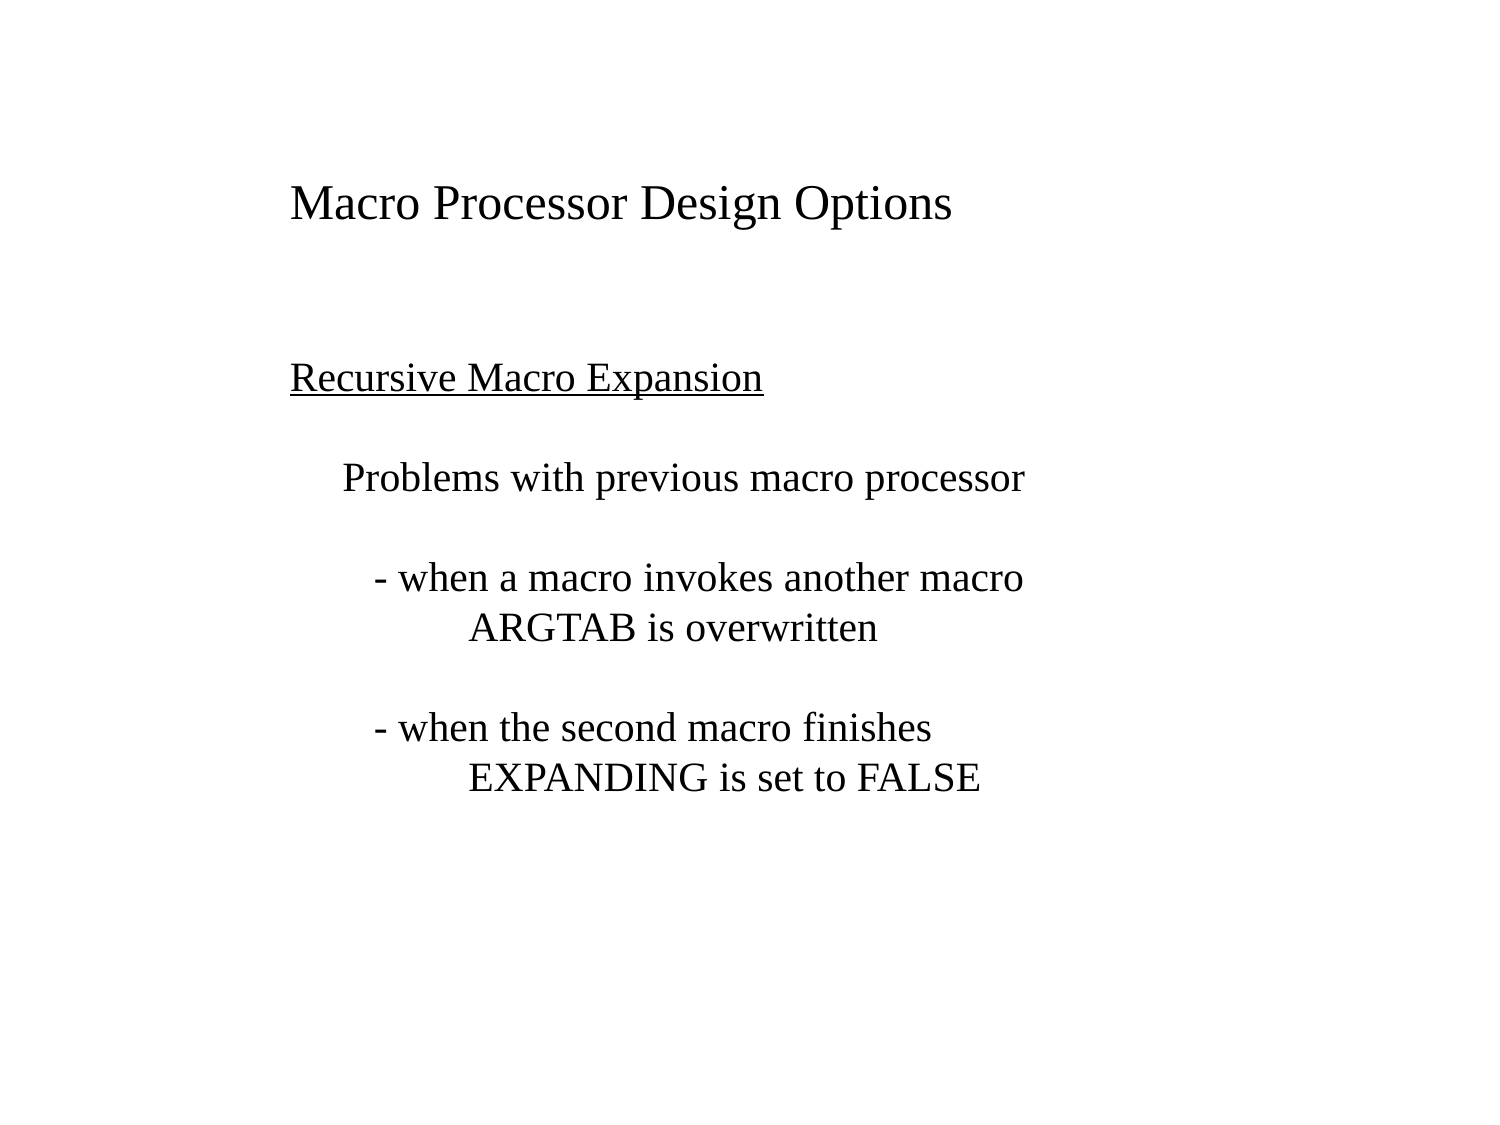

Macro Processor Design Options

Recursive Macro Expansion

     Problems with previous macro processor

        - when a macro invokes another macro
                 ARGTAB is overwritten

        - when the second macro finishes
                 EXPANDING is set to FALSE